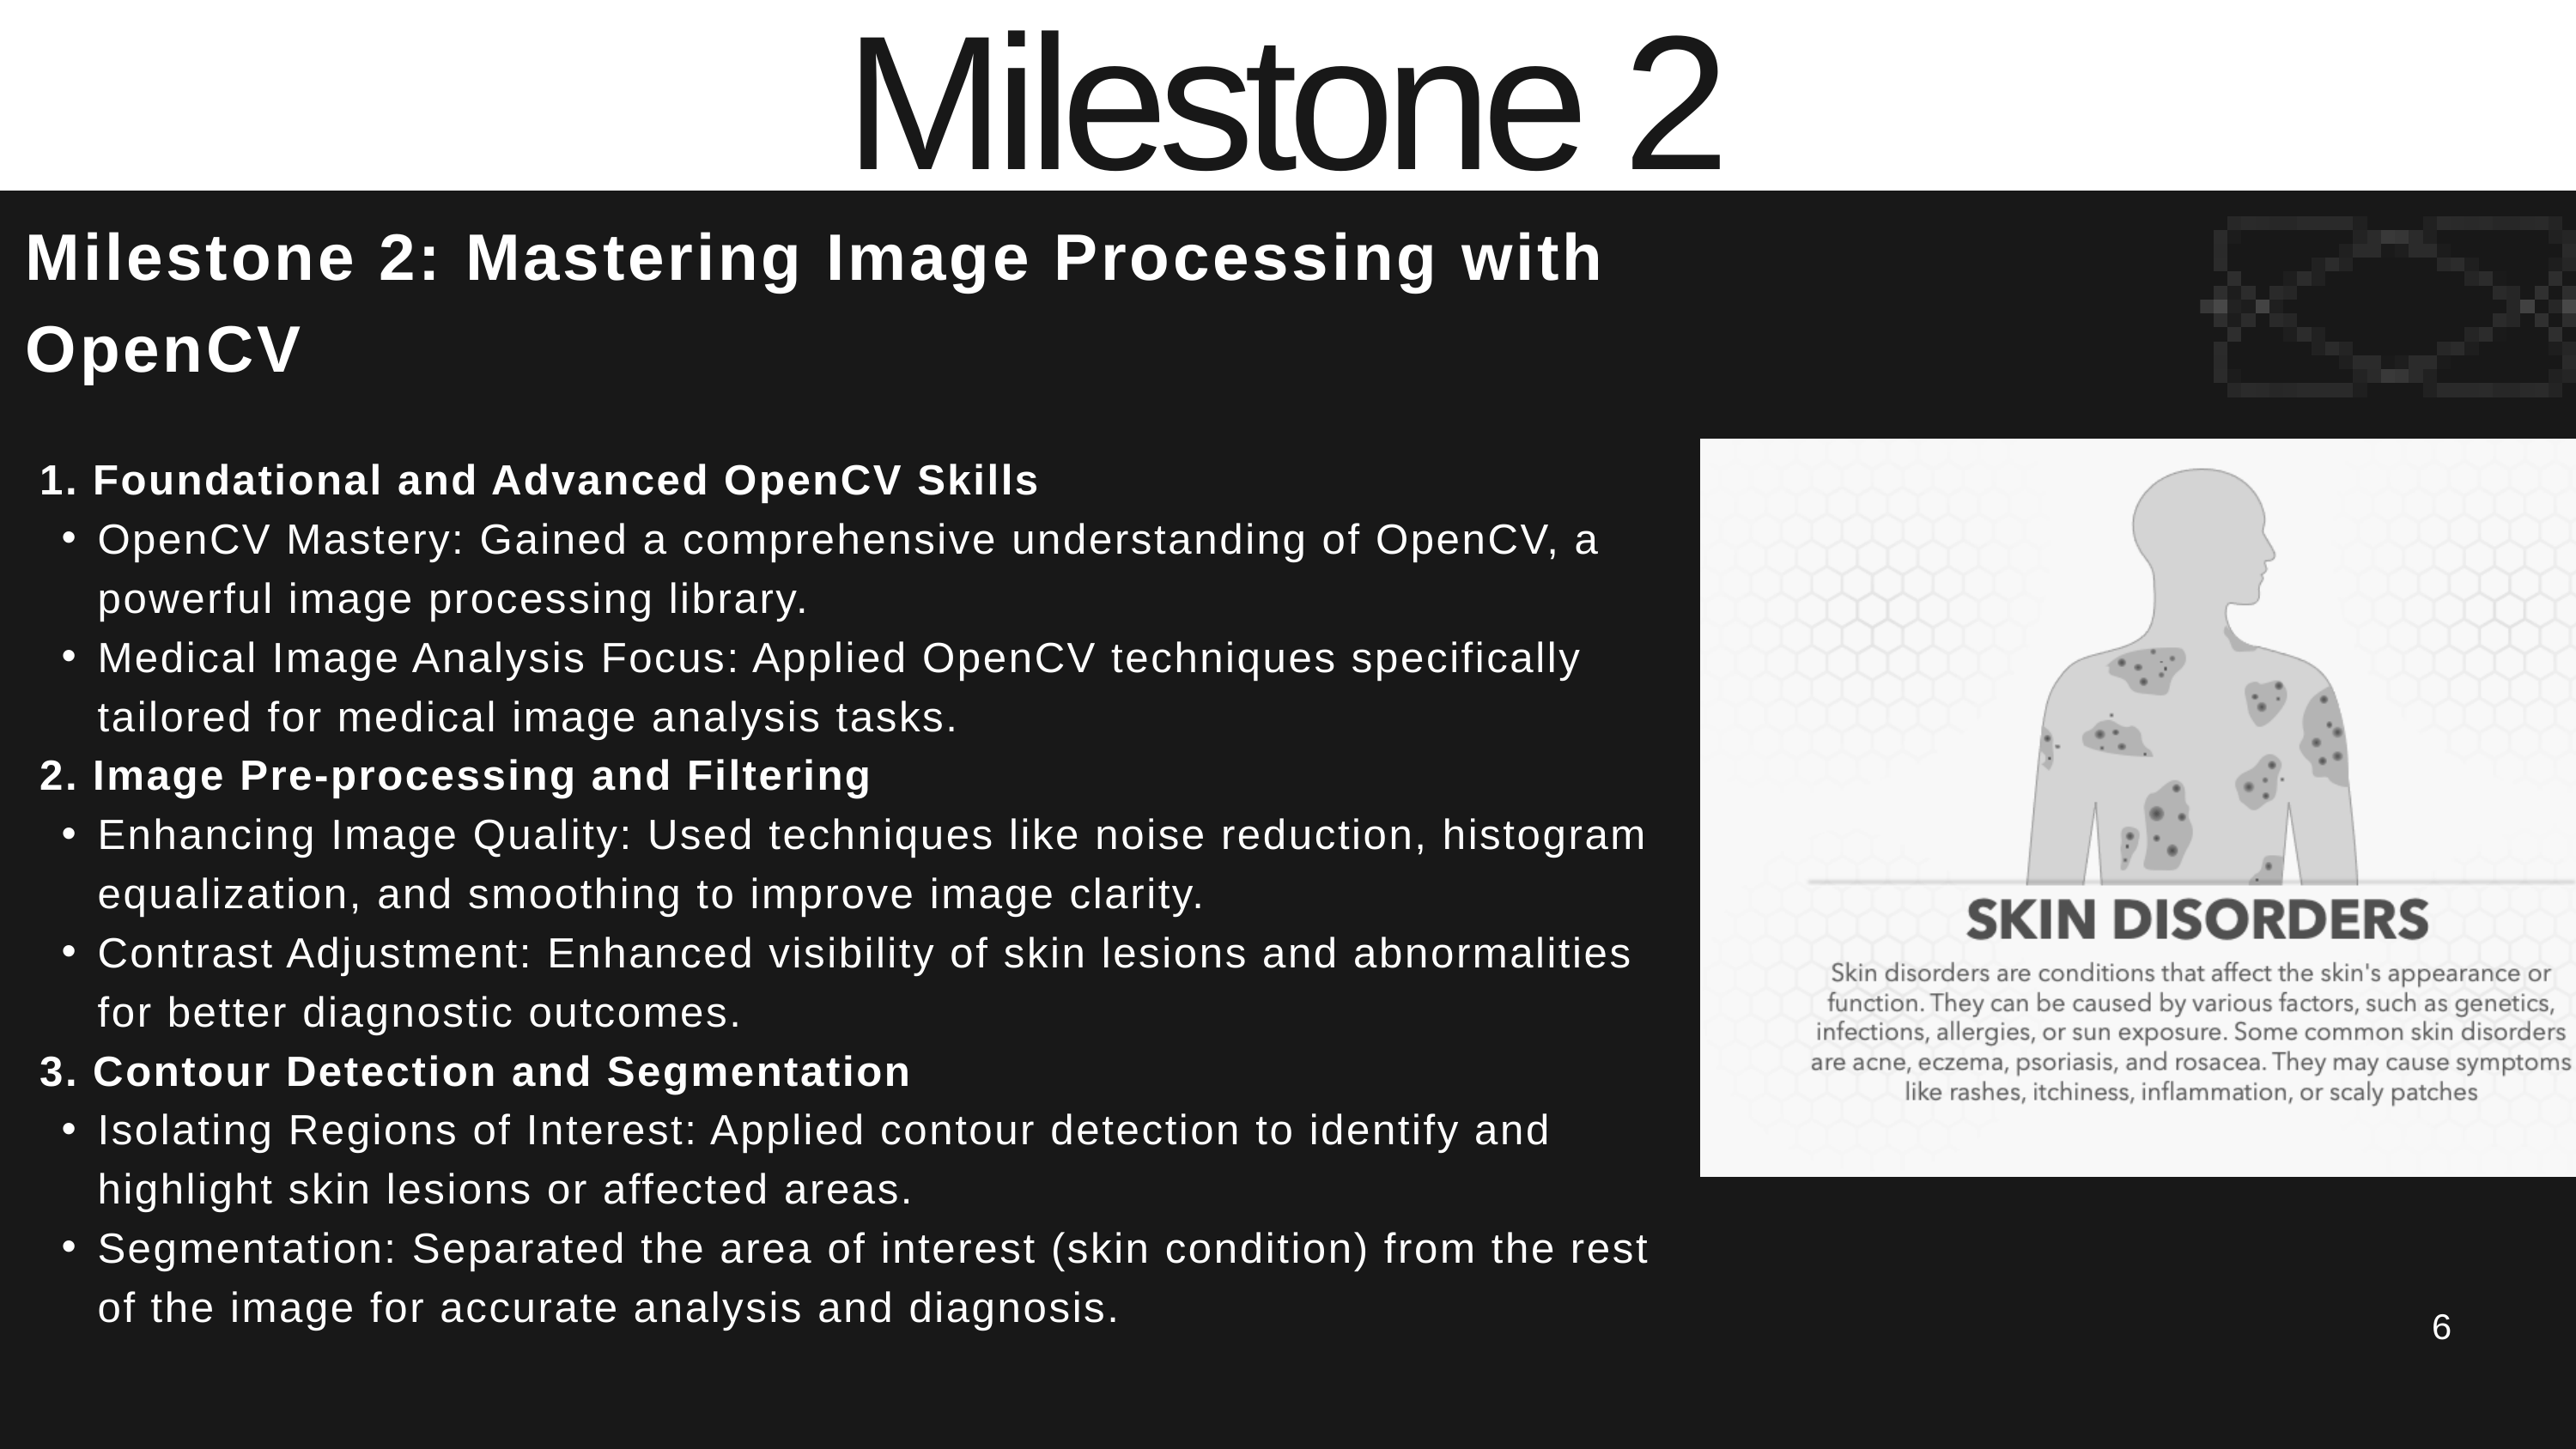

Milestone 2

Milestone 2: Mastering Image Processing with OpenCV

 1. Foundational and Advanced OpenCV Skills
OpenCV Mastery: Gained a comprehensive understanding of OpenCV, a powerful image processing library.
Medical Image Analysis Focus: Applied OpenCV techniques specifically tailored for medical image analysis tasks.
 2. Image Pre-processing and Filtering
Enhancing Image Quality: Used techniques like noise reduction, histogram equalization, and smoothing to improve image clarity.
Contrast Adjustment: Enhanced visibility of skin lesions and abnormalities for better diagnostic outcomes.
 3. Contour Detection and Segmentation
Isolating Regions of Interest: Applied contour detection to identify and highlight skin lesions or affected areas.
Segmentation: Separated the area of interest (skin condition) from the rest of the image for accurate analysis and diagnosis.

6